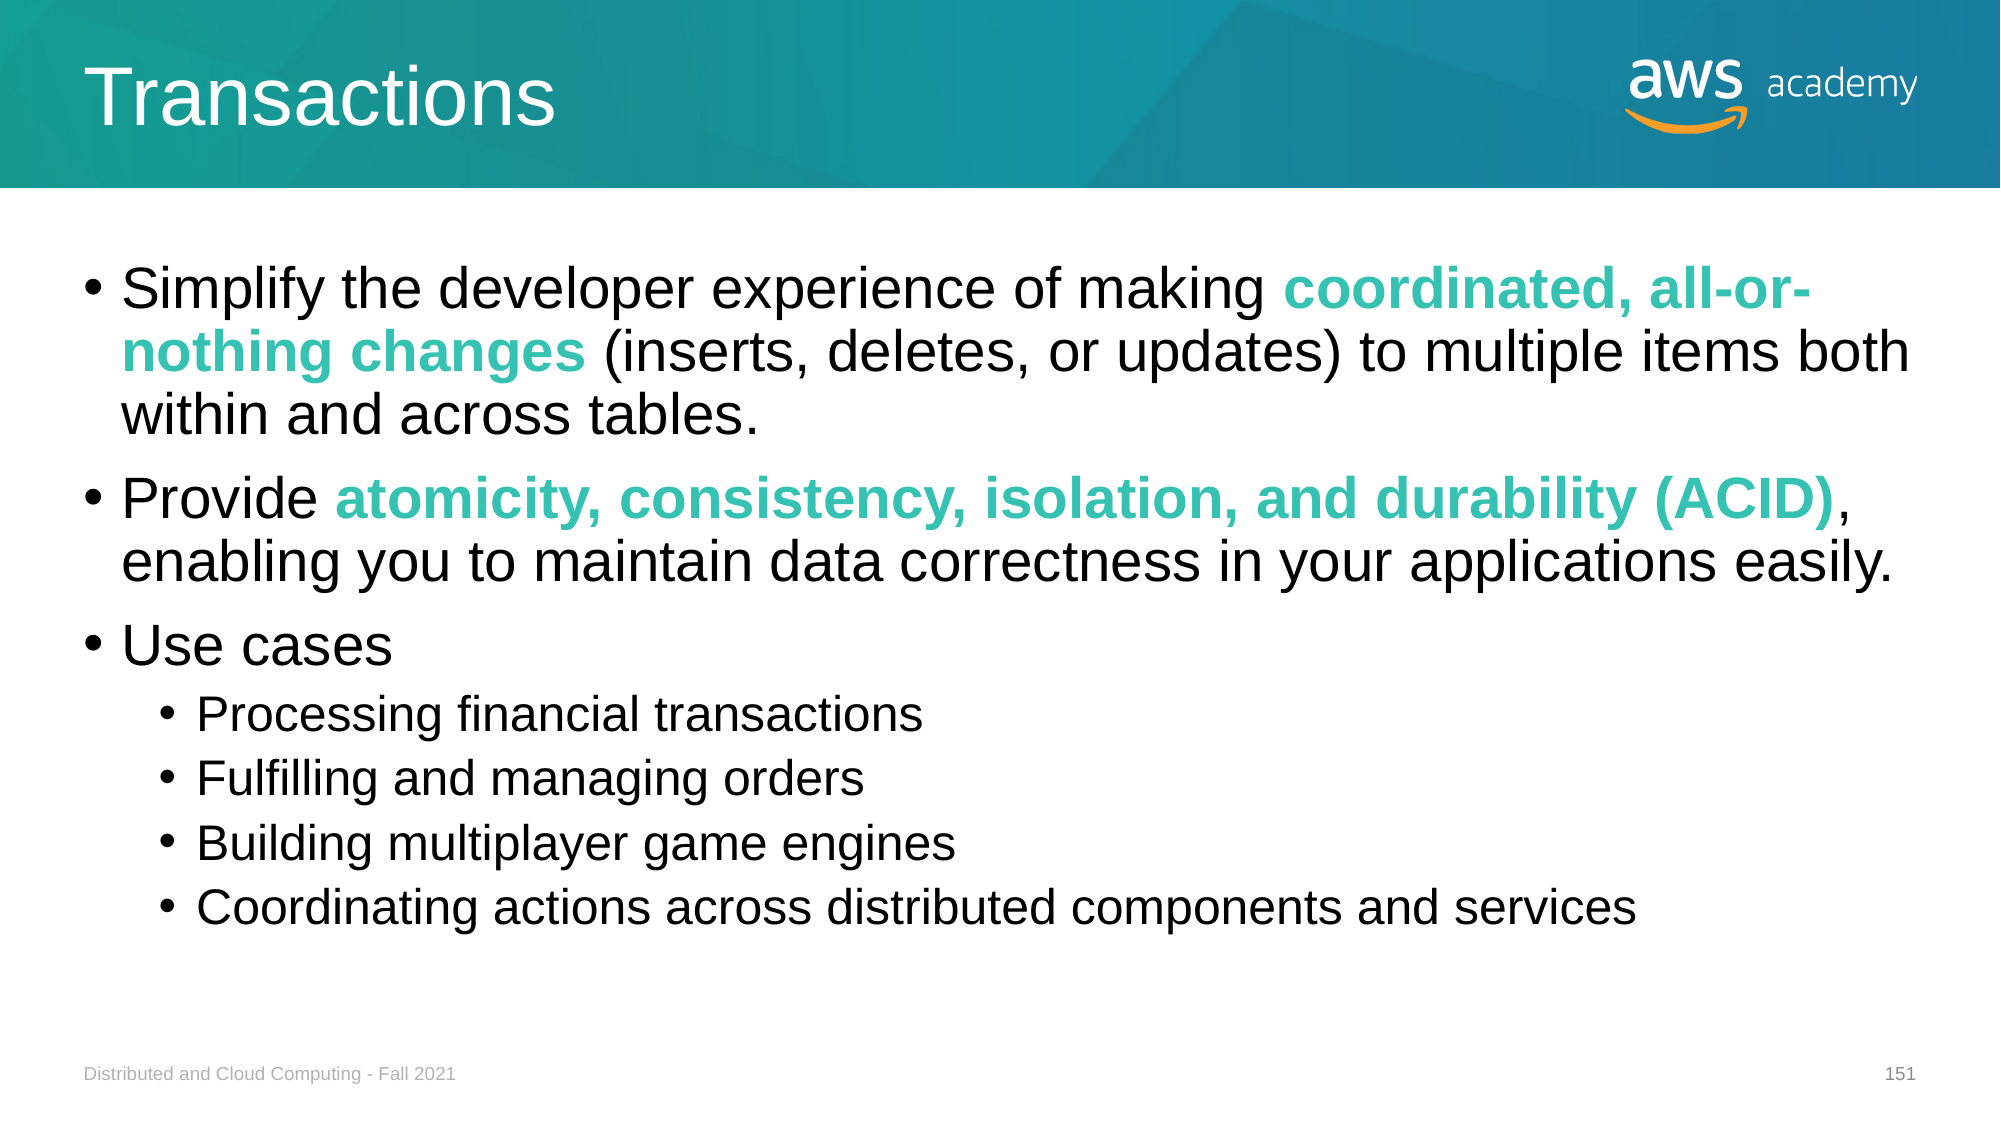

# Transactions
Simplify the developer experience of making coordinated, all-or-nothing changes (inserts, deletes, or updates) to multiple items both within and across tables.
Provide atomicity, consistency, isolation, and durability (ACID), enabling you to maintain data correctness in your applications easily.
Use cases
Processing financial transactions
Fulfilling and managing orders
Building multiplayer game engines
Coordinating actions across distributed components and services
Distributed and Cloud Computing - Fall 2021
151